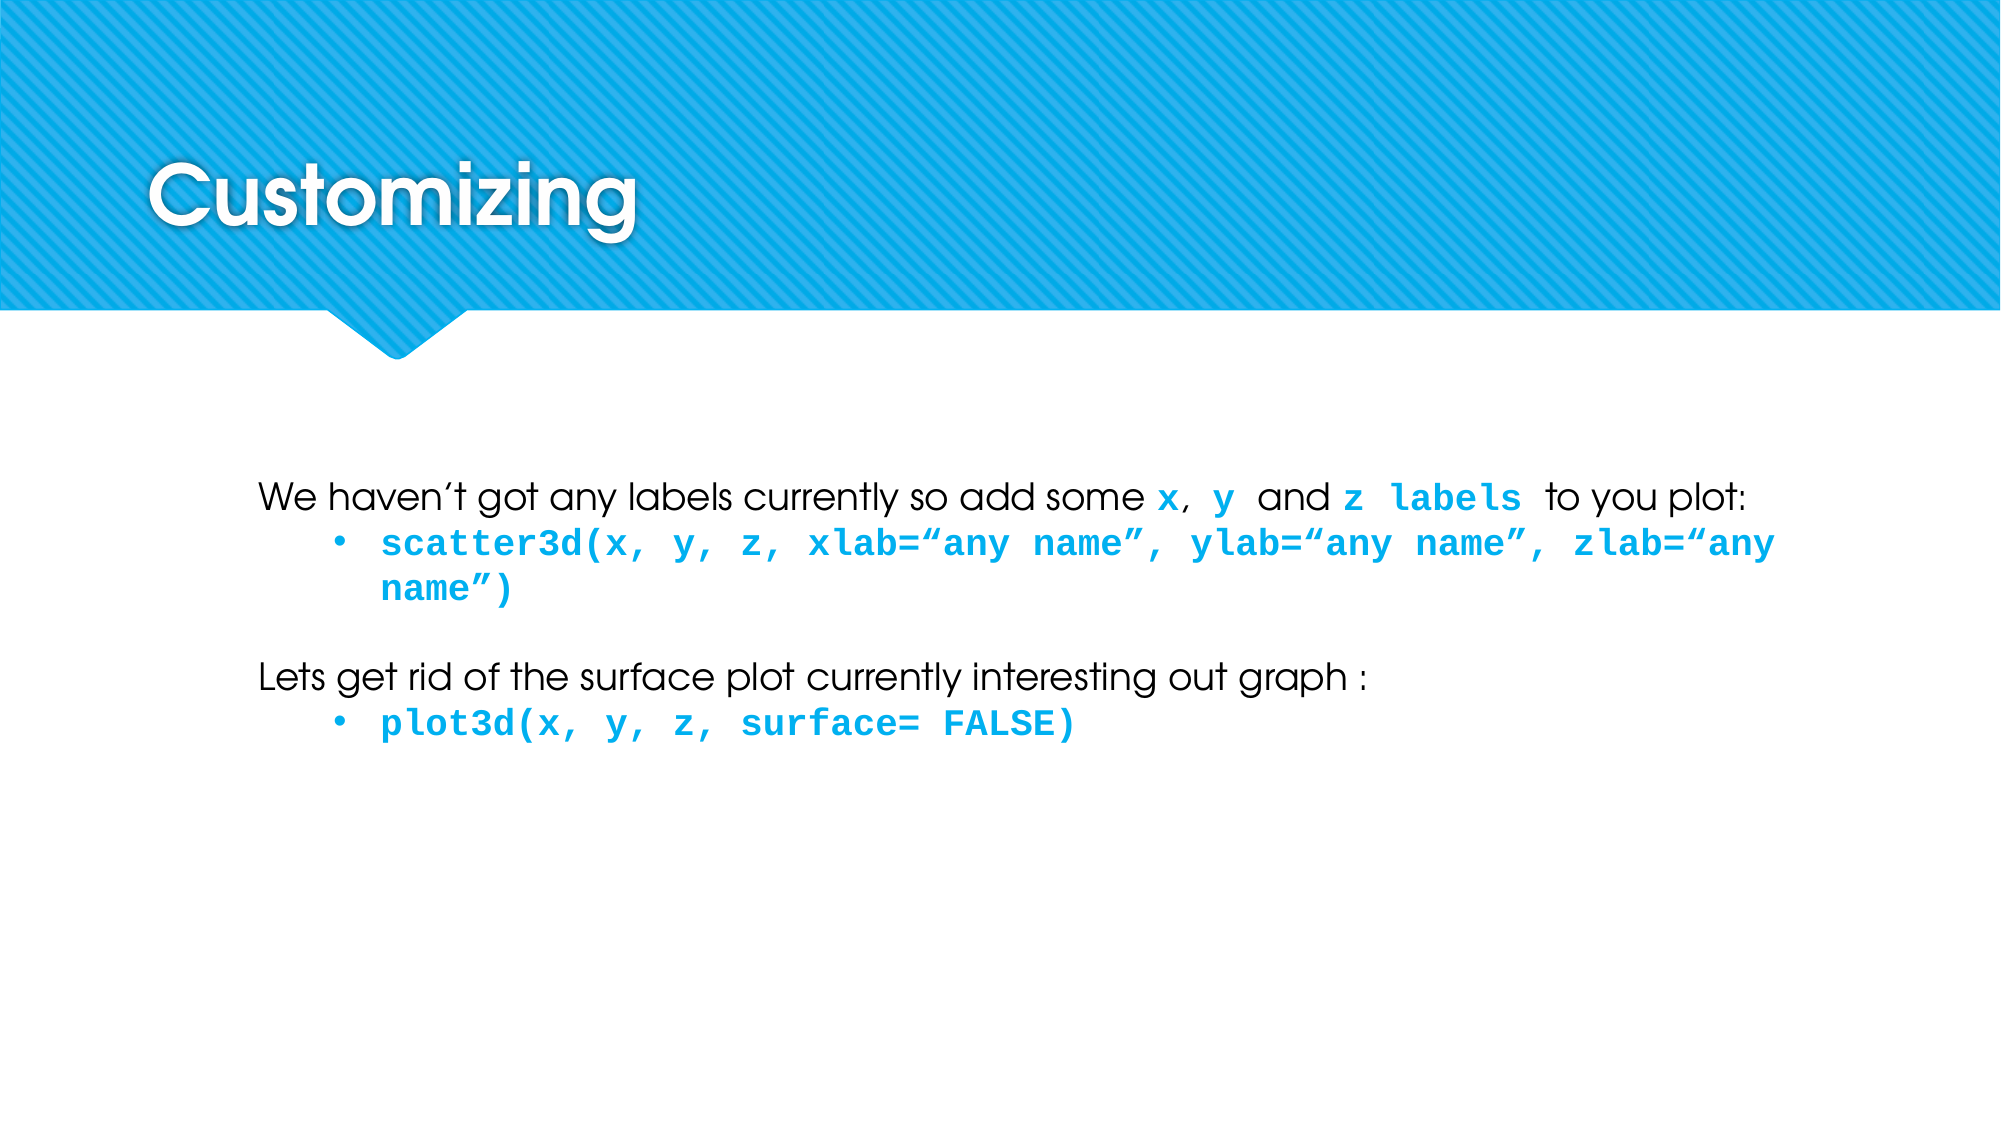

# Customizing

We haven’t got any labels currently so add some x, y and z labels to you plot:
scatter3d(x, y, z, xlab=“any name”, ylab=“any name”, zlab=“any name”)

Lets get rid of the surface plot currently interesting out graph :
plot3d(x, y, z, surface= FALSE)